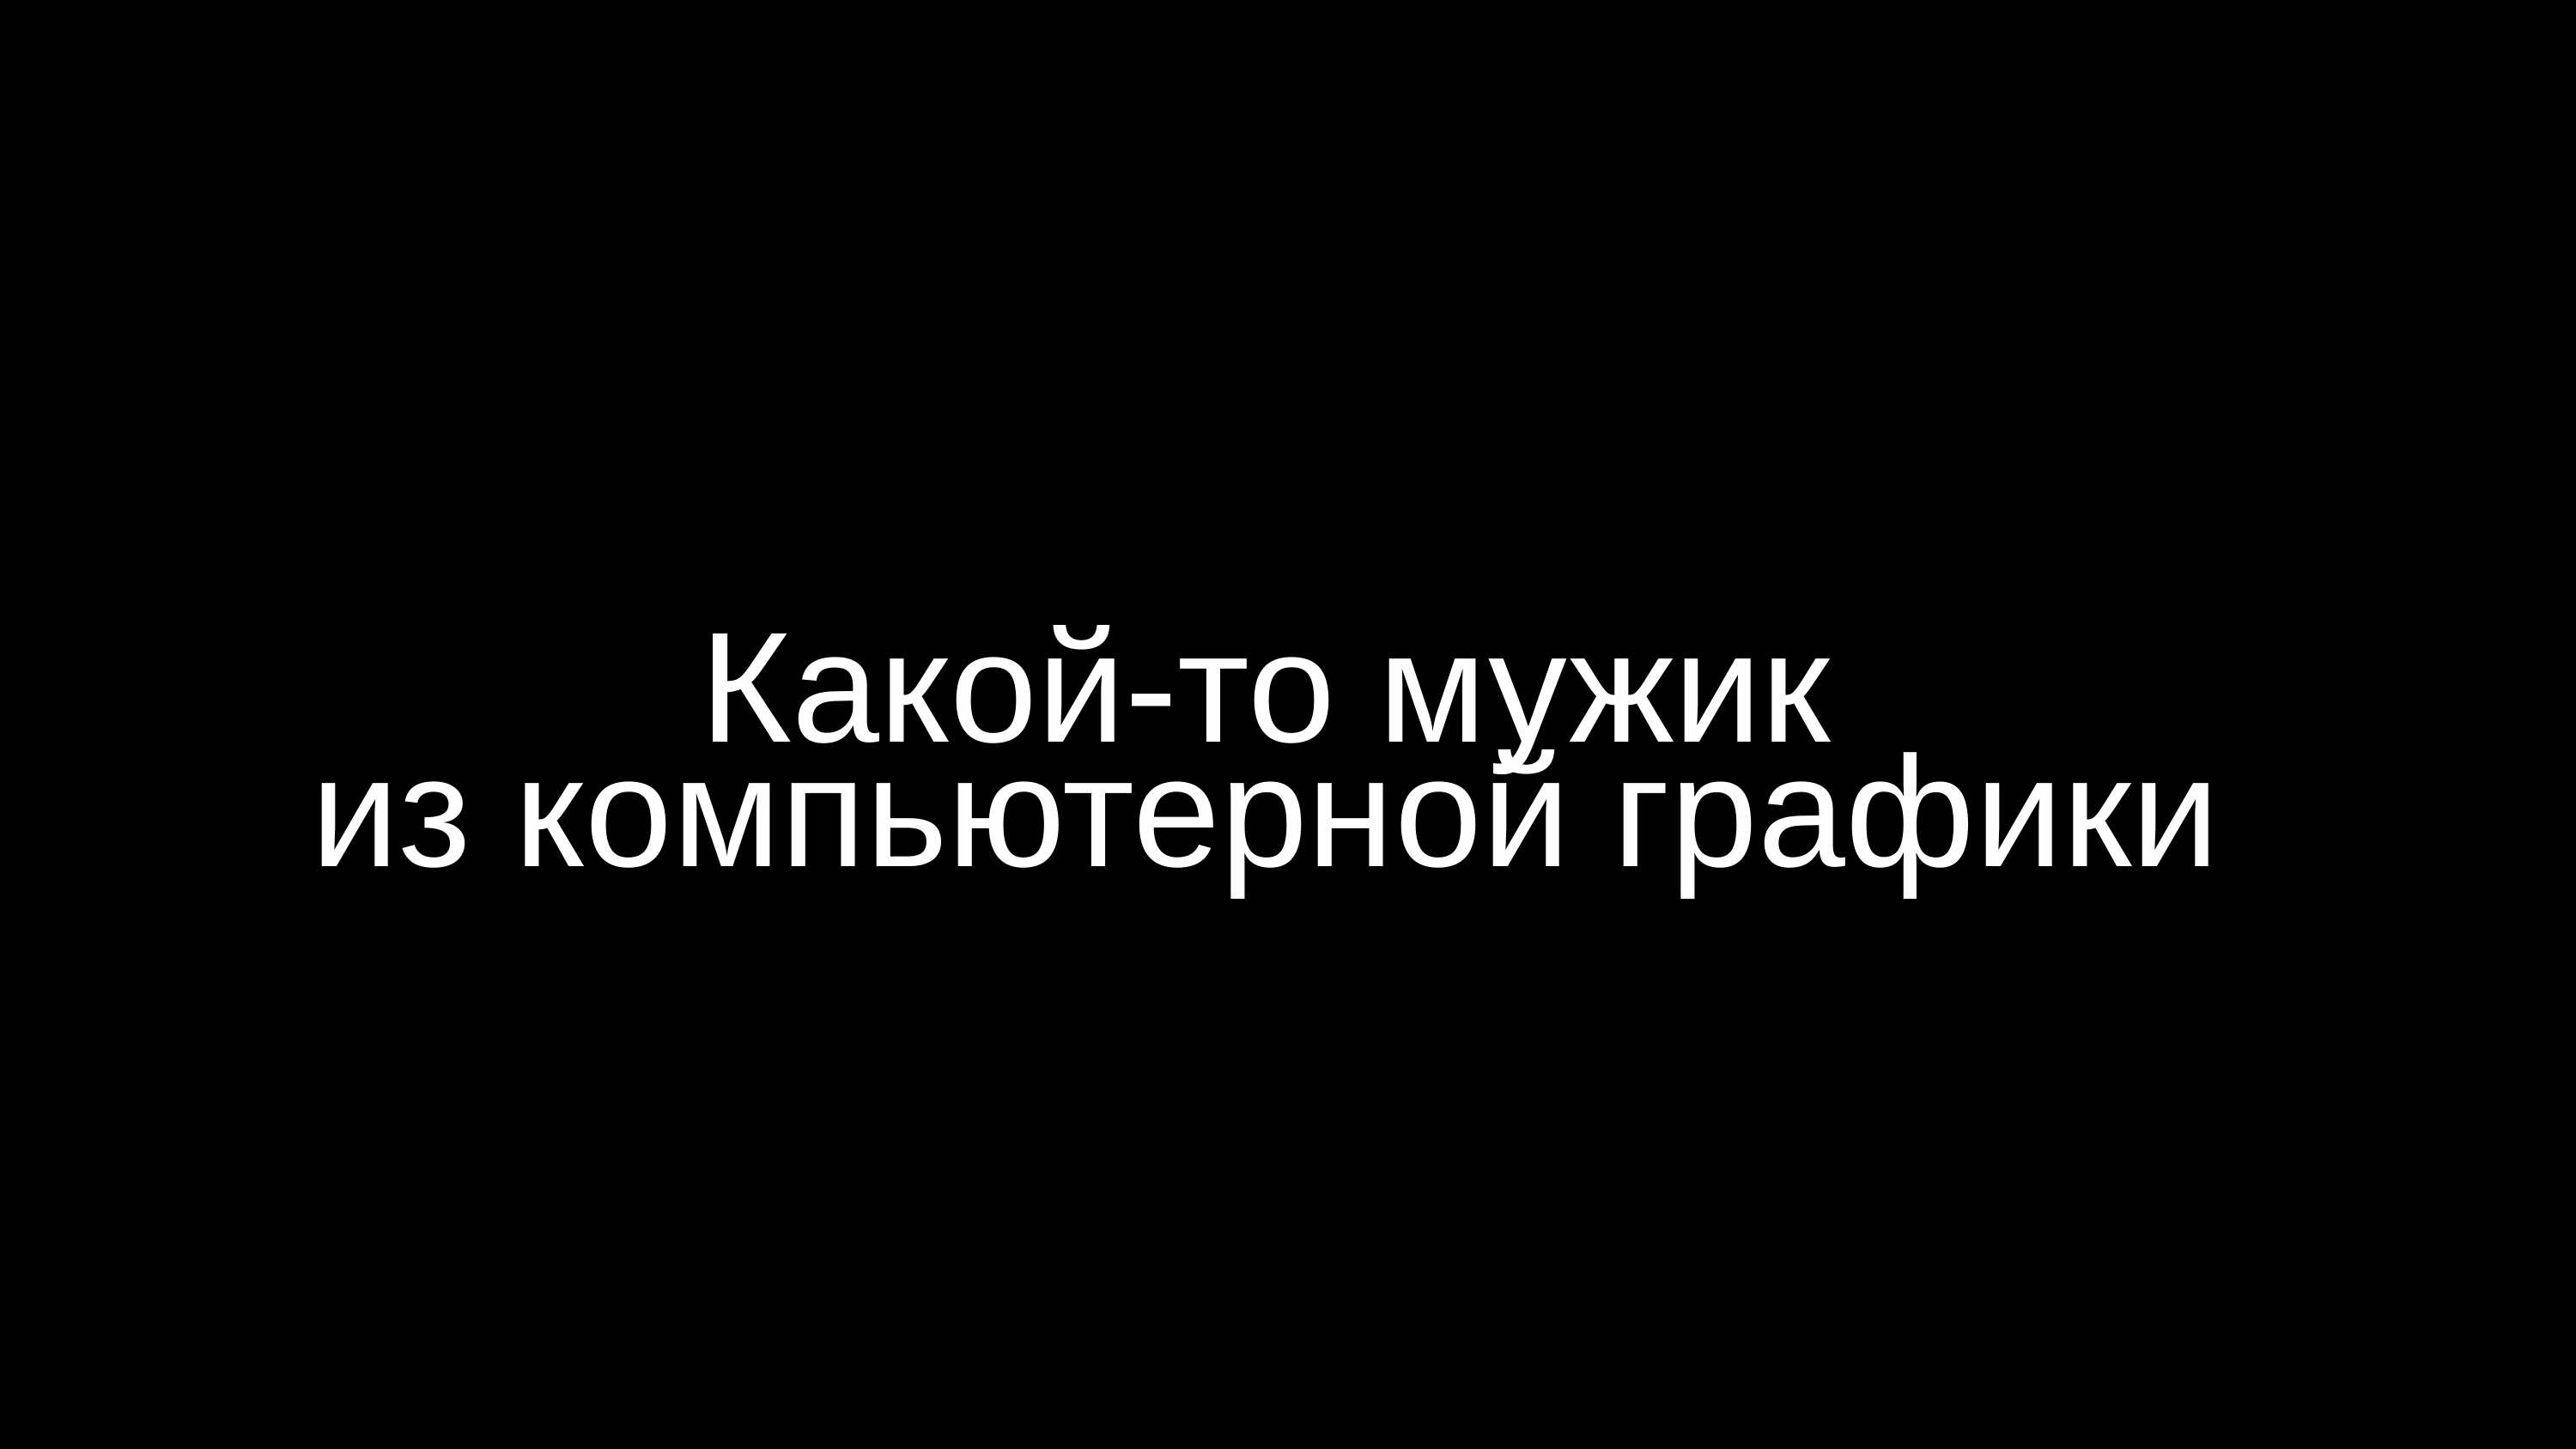

﻿﻿Какой-то мужик
из компьютерной графики

﻿
﻿